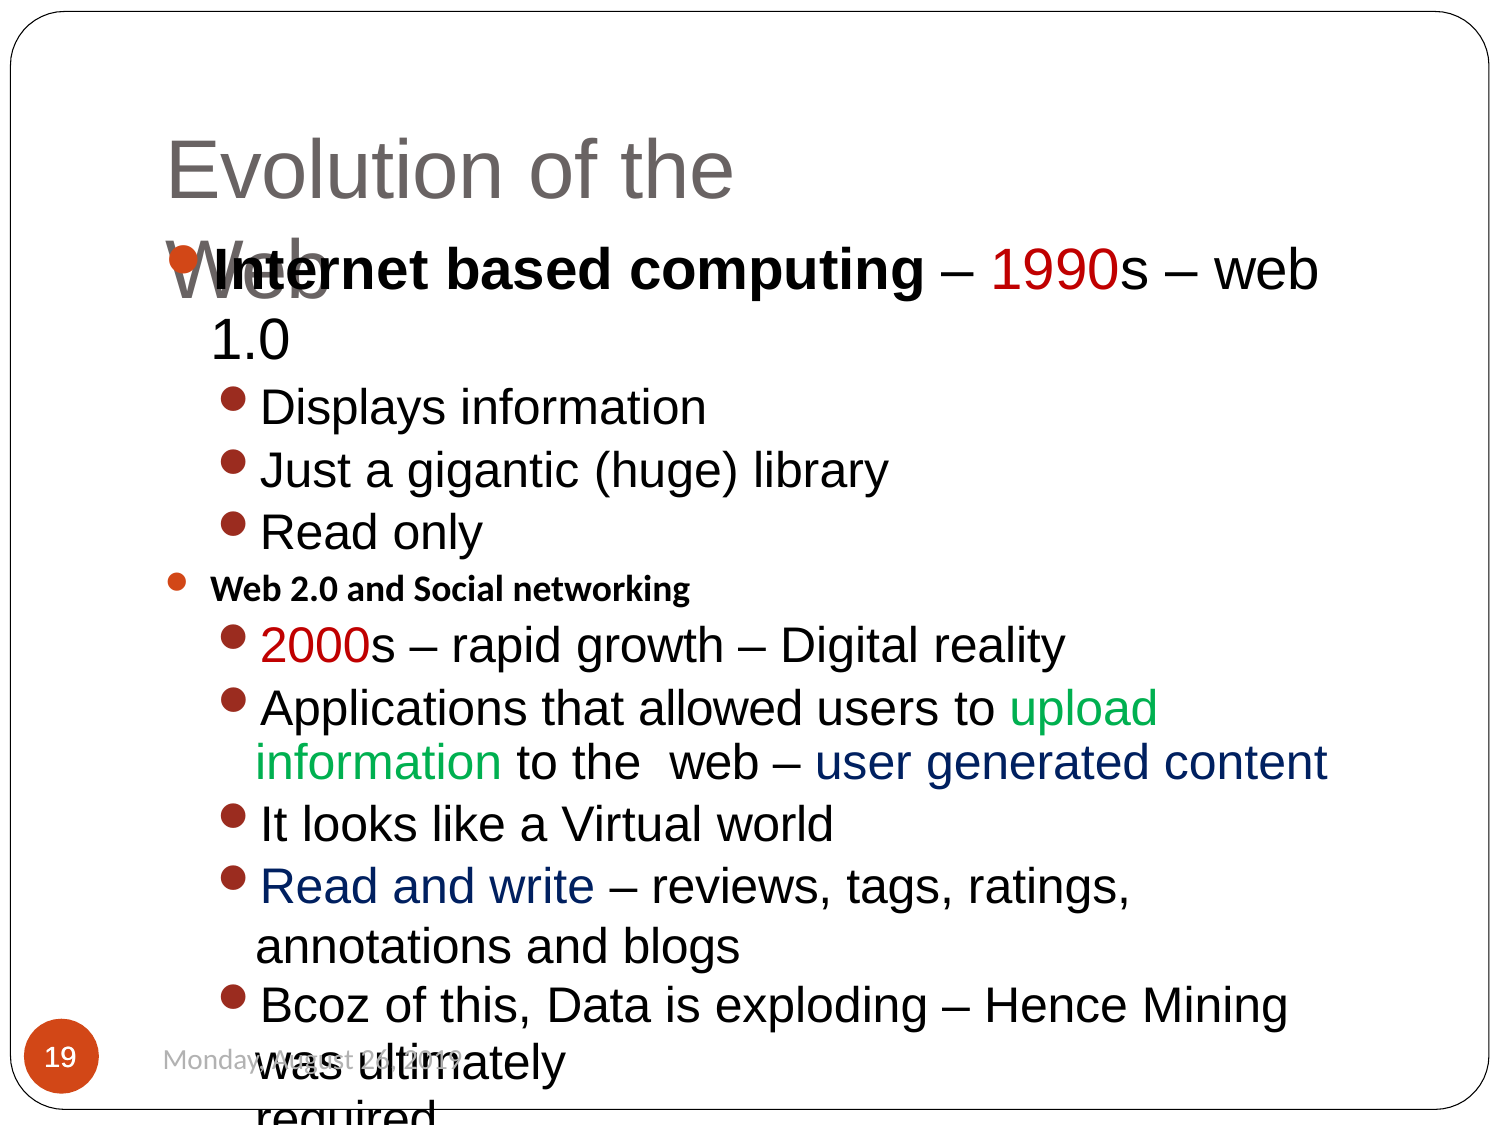

# Evolution of the Web
Internet based computing – 1990s – web 1.0
Displays information
Just a gigantic (huge) library
Read only
Web 2.0 and Social networking
2000s – rapid growth – Digital reality
Applications that allowed users to upload information to the  web – user generated content
It looks like a Virtual world
Read and write – reviews, tags, ratings, annotations and blogs
Bcoz of this, Data is exploding – Hence Mining was ultimately
required

19
19
Monday, August 26, 2019